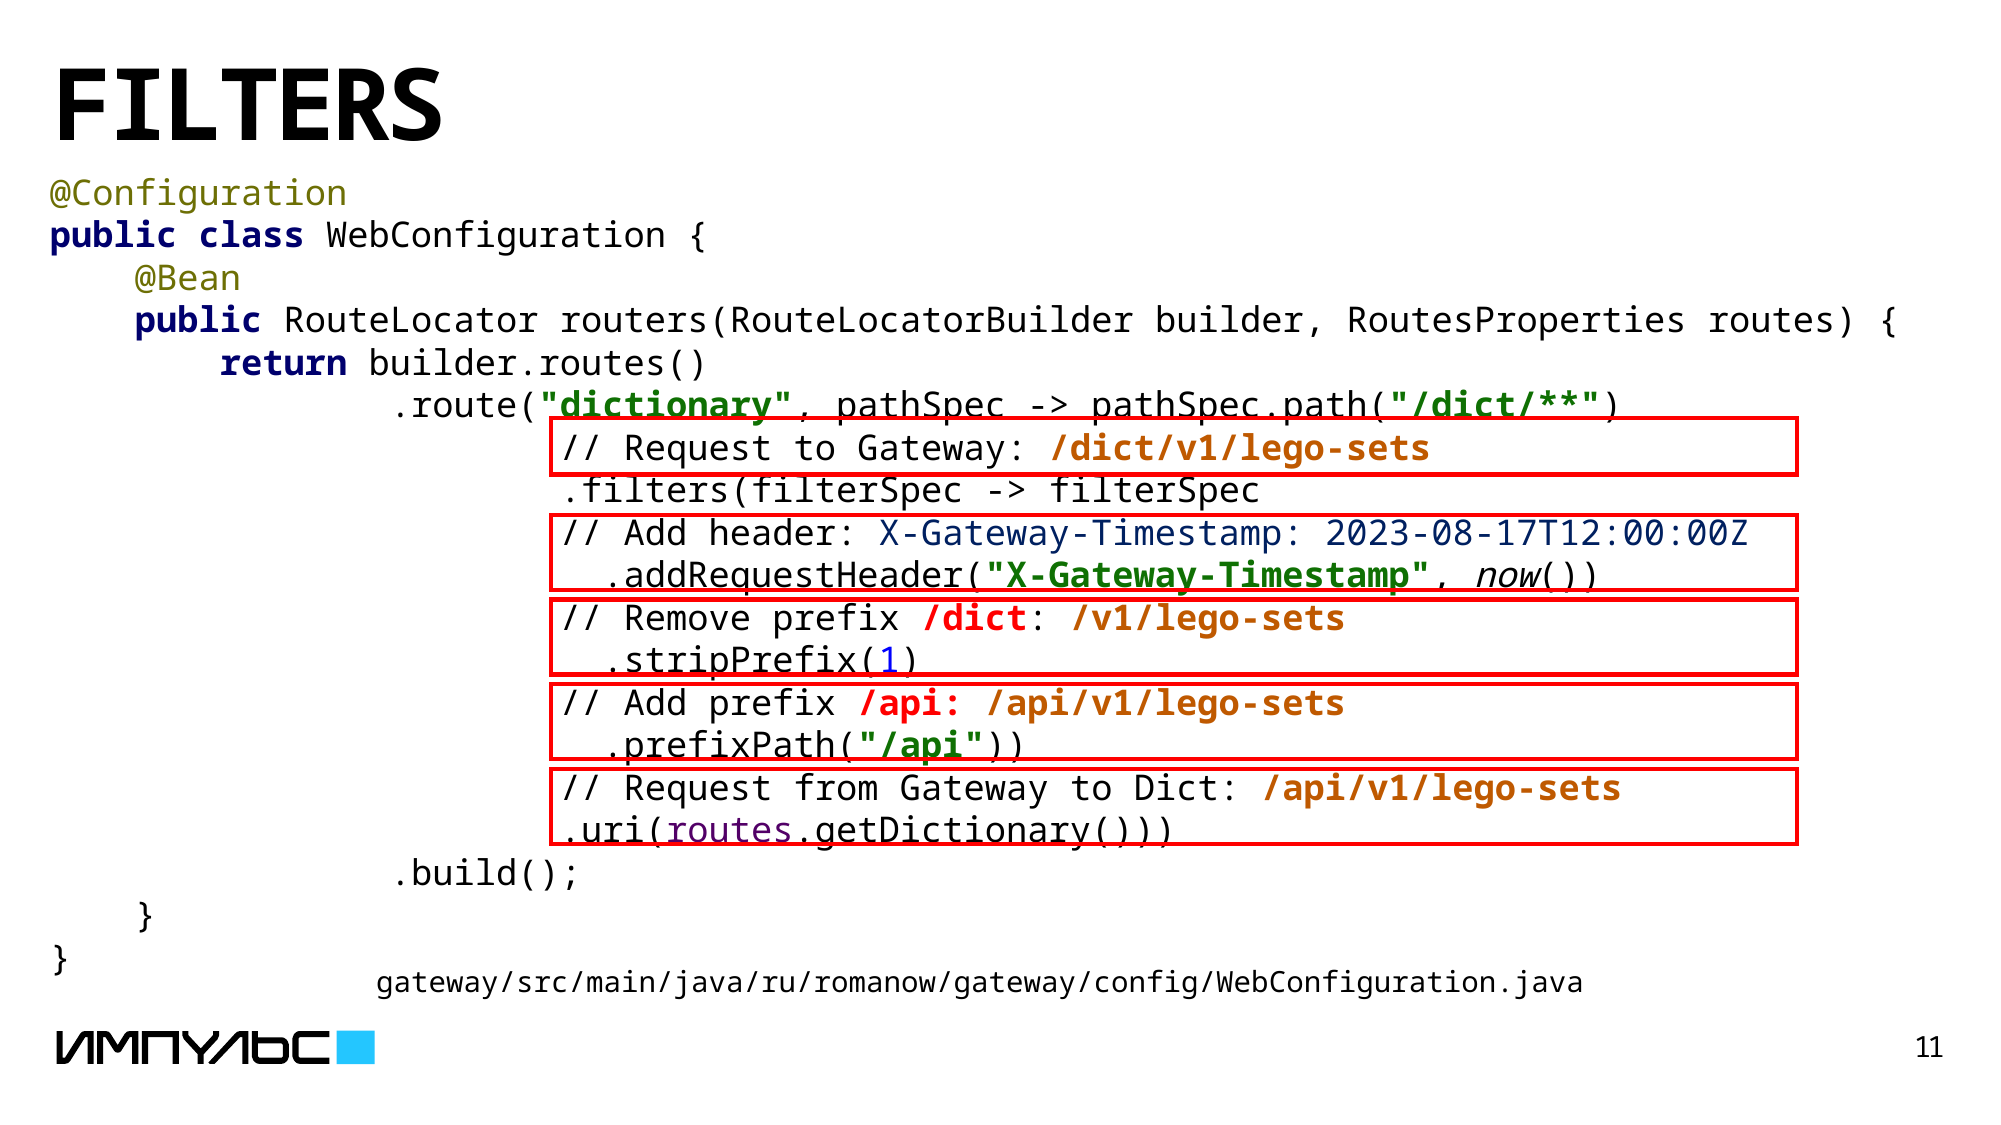

# Filters
@Configuration
public class WebConfiguration {
    @Bean
    public RouteLocator routers(RouteLocatorBuilder builder, RoutesProperties routes) {
        return builder.routes()
                .route("dictionary", pathSpec -> pathSpec.path("/dict/**")
                        // Request to Gateway: /dict/v1/lego-sets
                        .filters(filterSpec -> filterSpec
                        // Add header: X-Gateway-Timestamp: 2023-08-17T12:00:00Z
                          .addRequestHeader("X-Gateway-Timestamp", now())
                        // Remove prefix /dict: /v1/lego-sets
                          .stripPrefix(1)
                        // Add prefix /api: /api/v1/lego-sets
                          .prefixPath("/api"))
                        // Request from Gateway to Dict: /api/v1/lego-sets
                        .uri(routes.getDictionary()))
                .build();
    }
}

gateway/src/main/java/ru/romanow/gateway/config/WebConfiguration.java
11